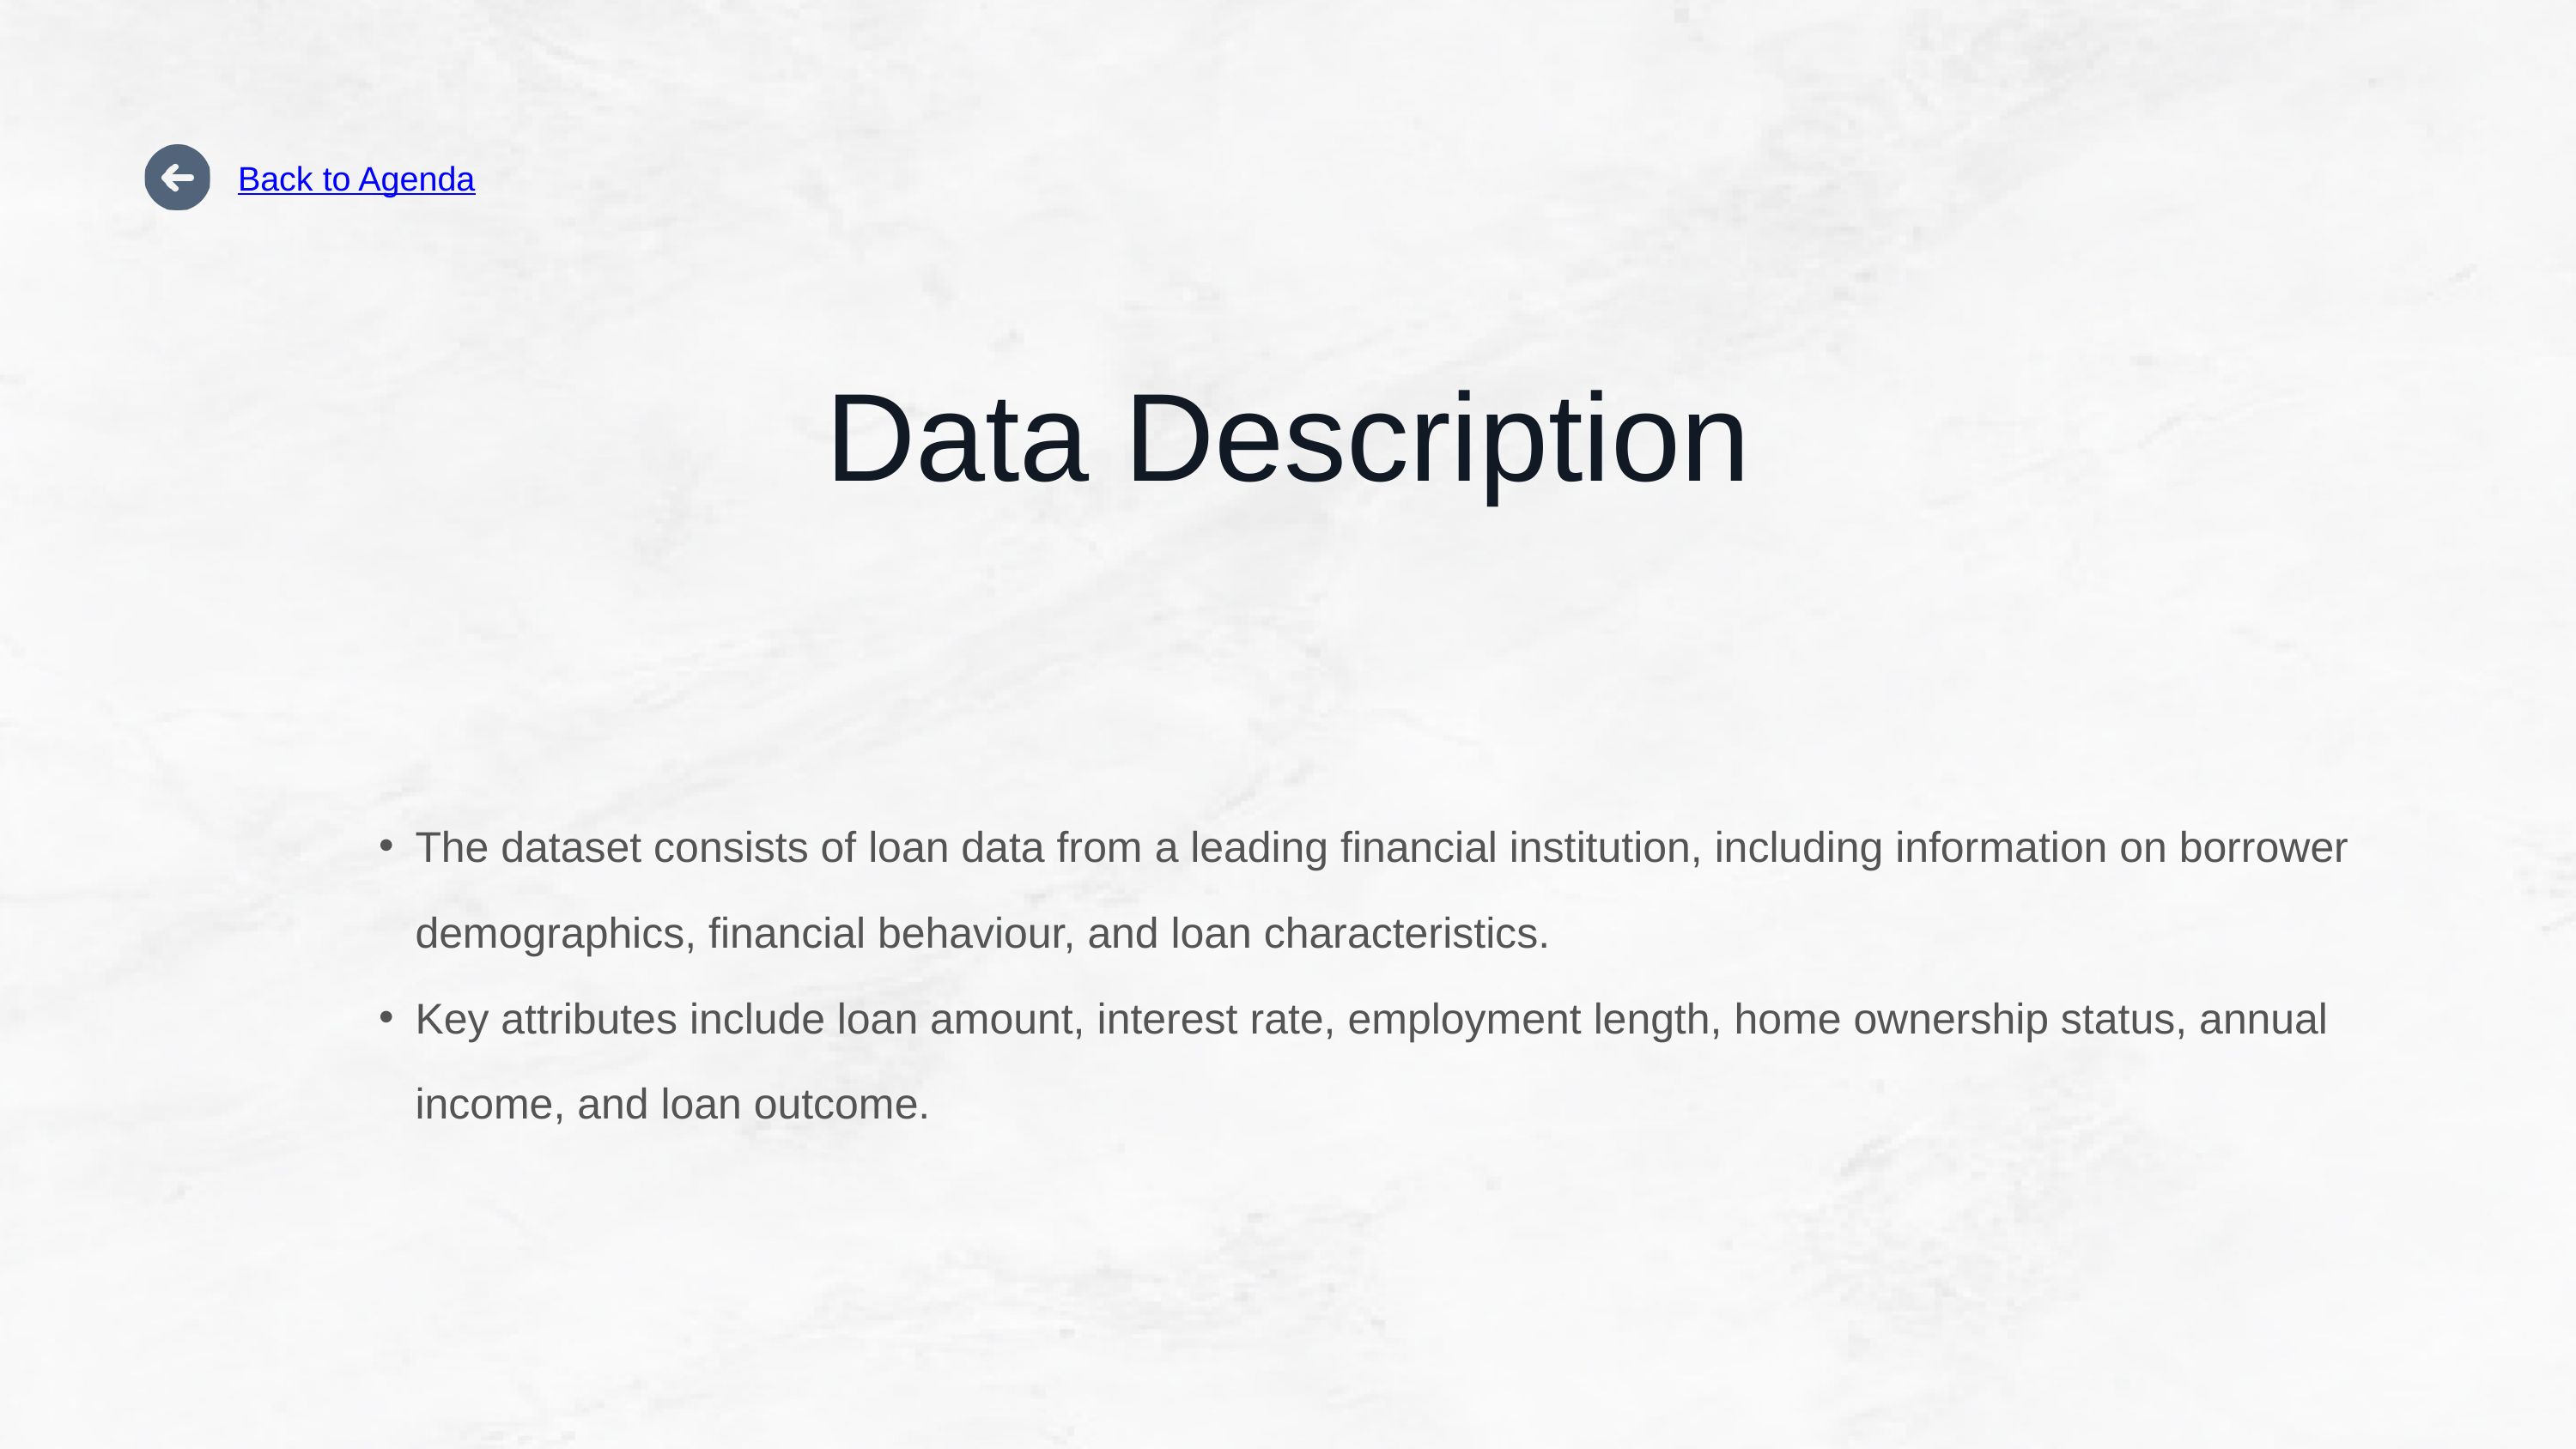

Back to Agenda
Data Description
The dataset consists of loan data from a leading financial institution, including information on borrower demographics, financial behaviour, and loan characteristics.
Key attributes include loan amount, interest rate, employment length, home ownership status, annual income, and loan outcome.